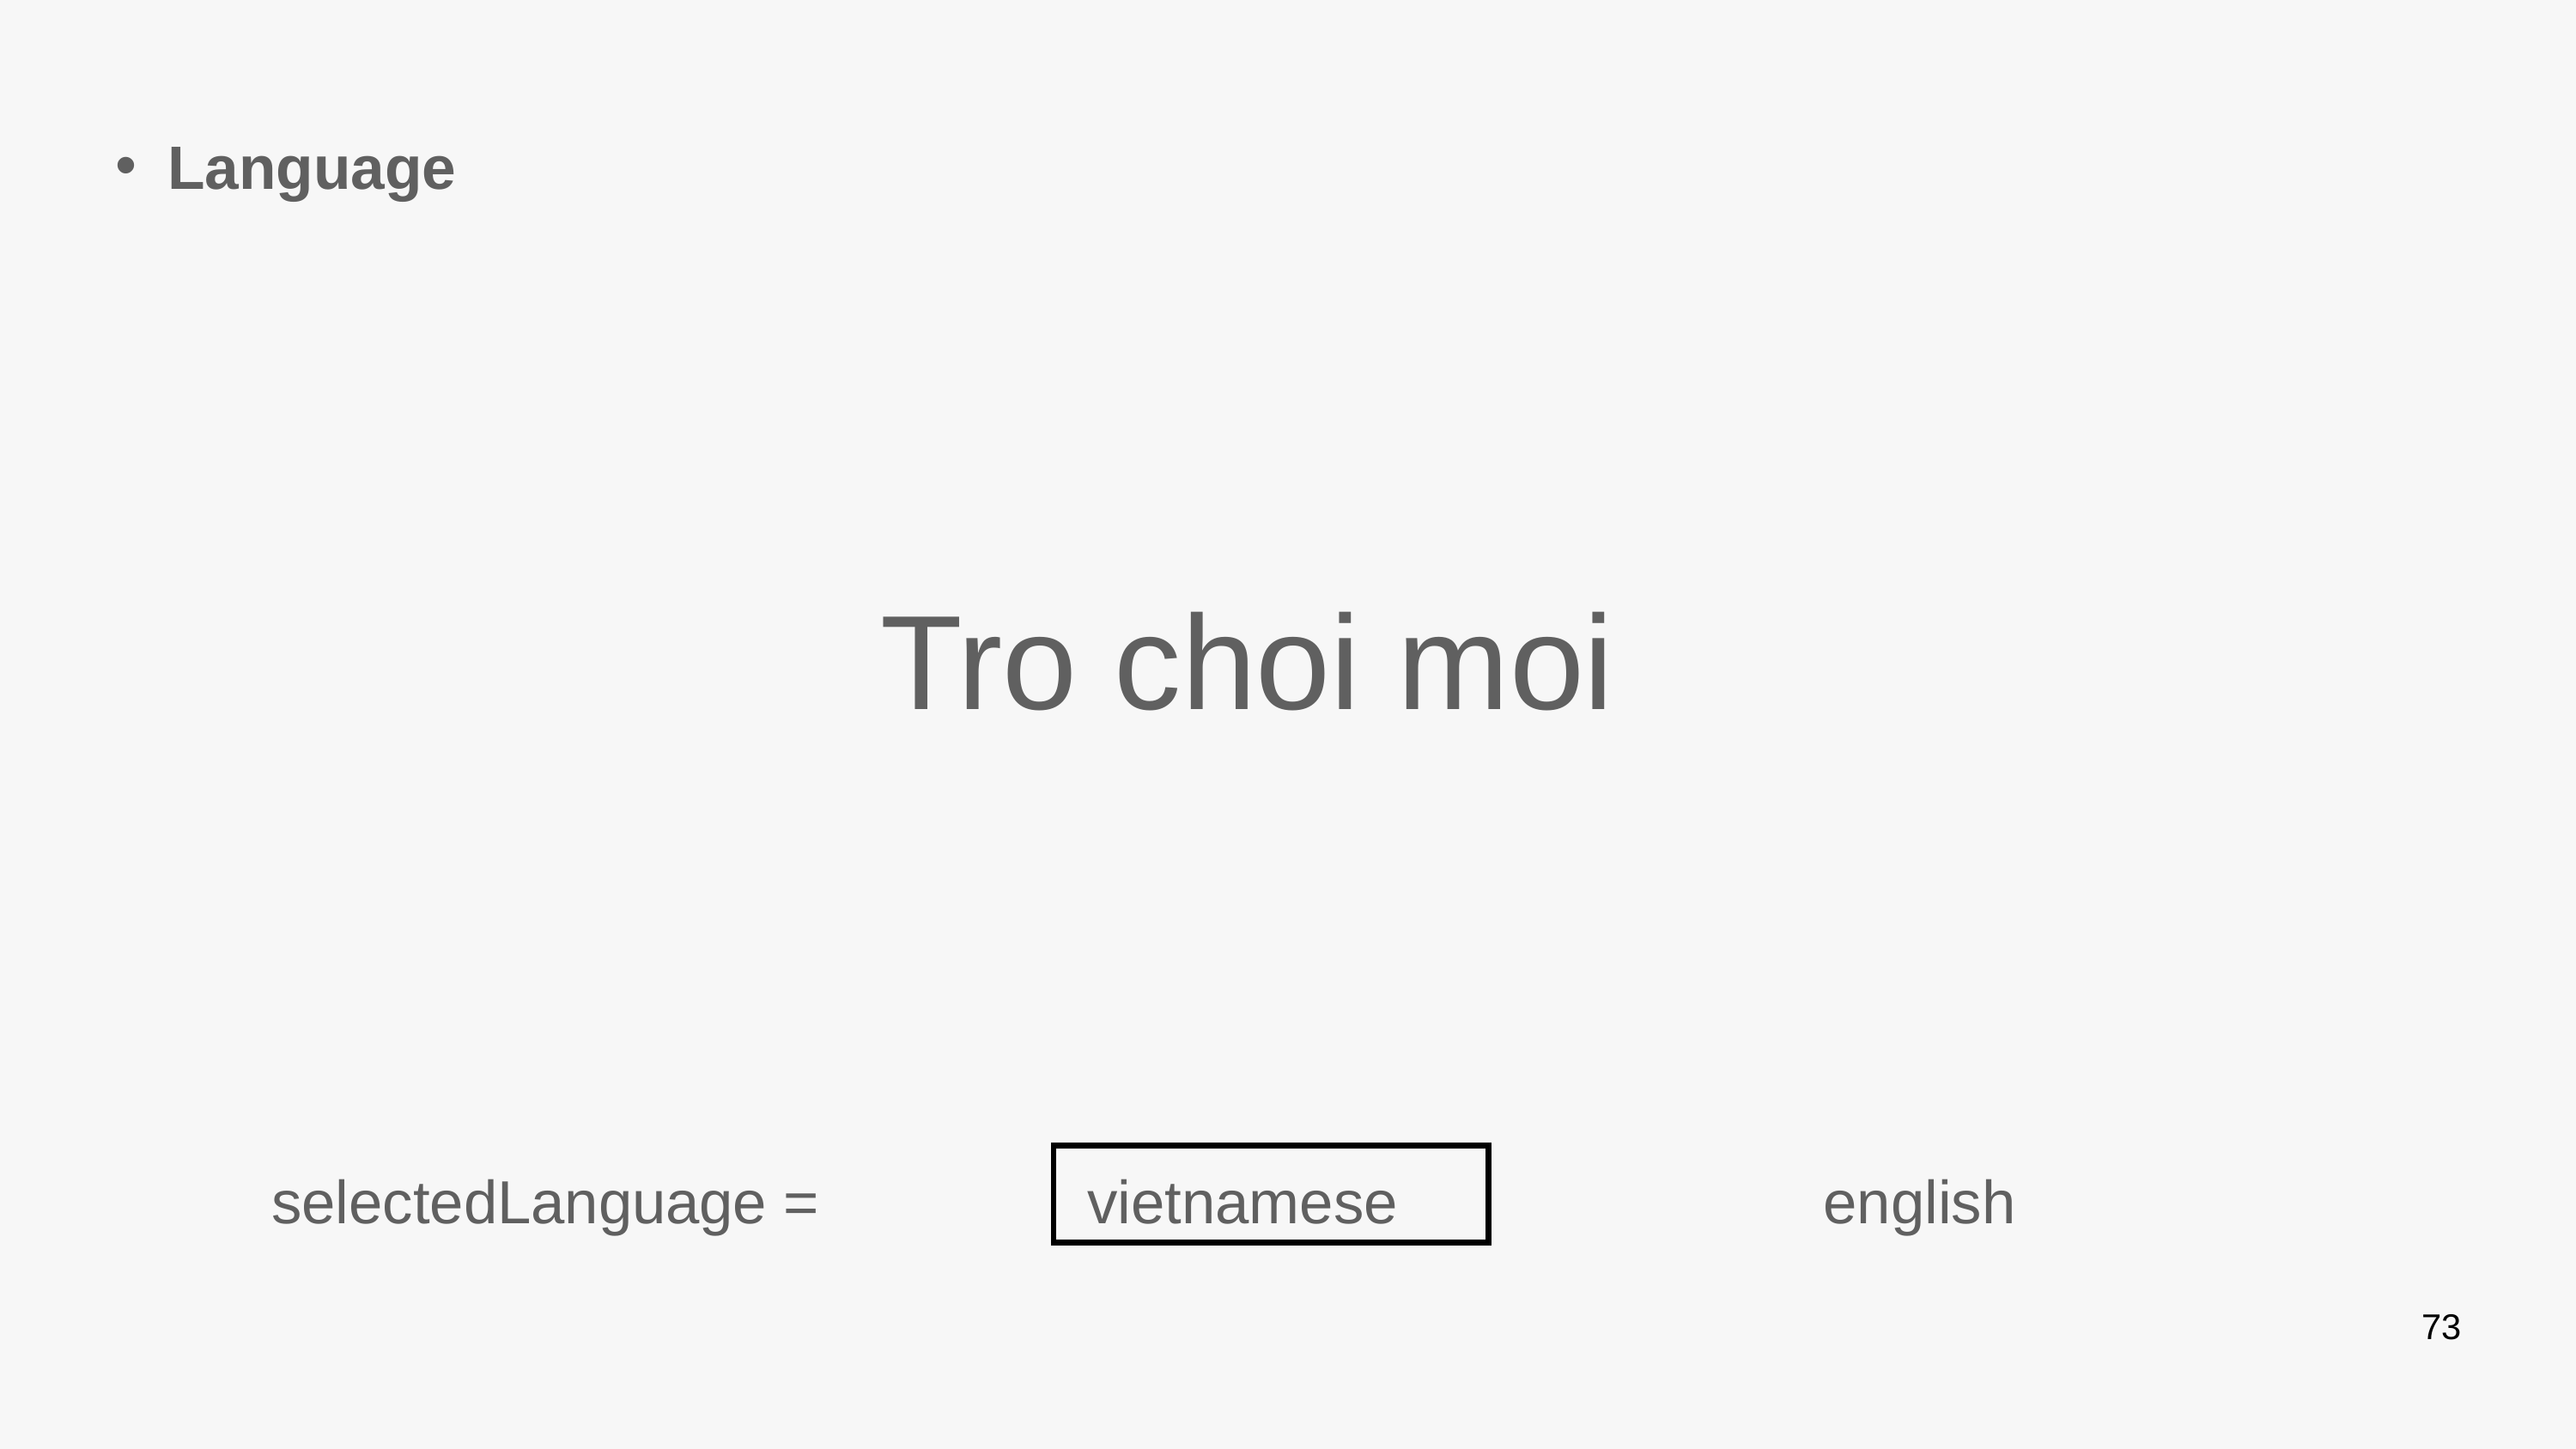

Language
Tro choi moi
New game
selectedLanguage =
vietnamese
english

73